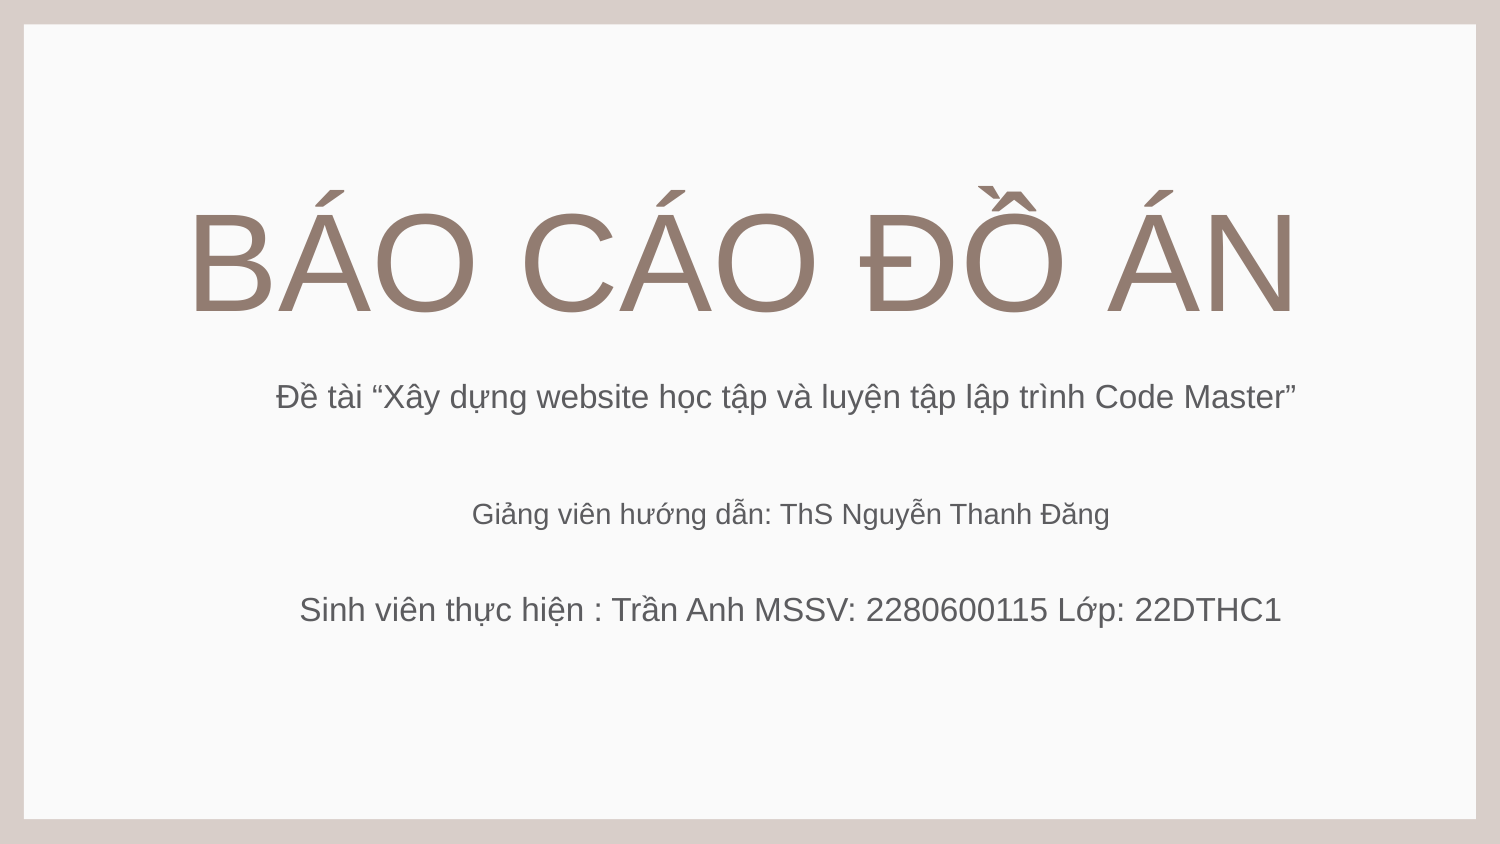

# BÁO CÁO ĐỒ ÁN
Đề tài “Xây dựng website học tập và luyện tập lập trình Code Master”
Giảng viên hướng dẫn: ThS Nguyễn Thanh Đăng
Sinh viên thực hiện : Trần Anh MSSV: 2280600115 Lớp: 22DTHC1